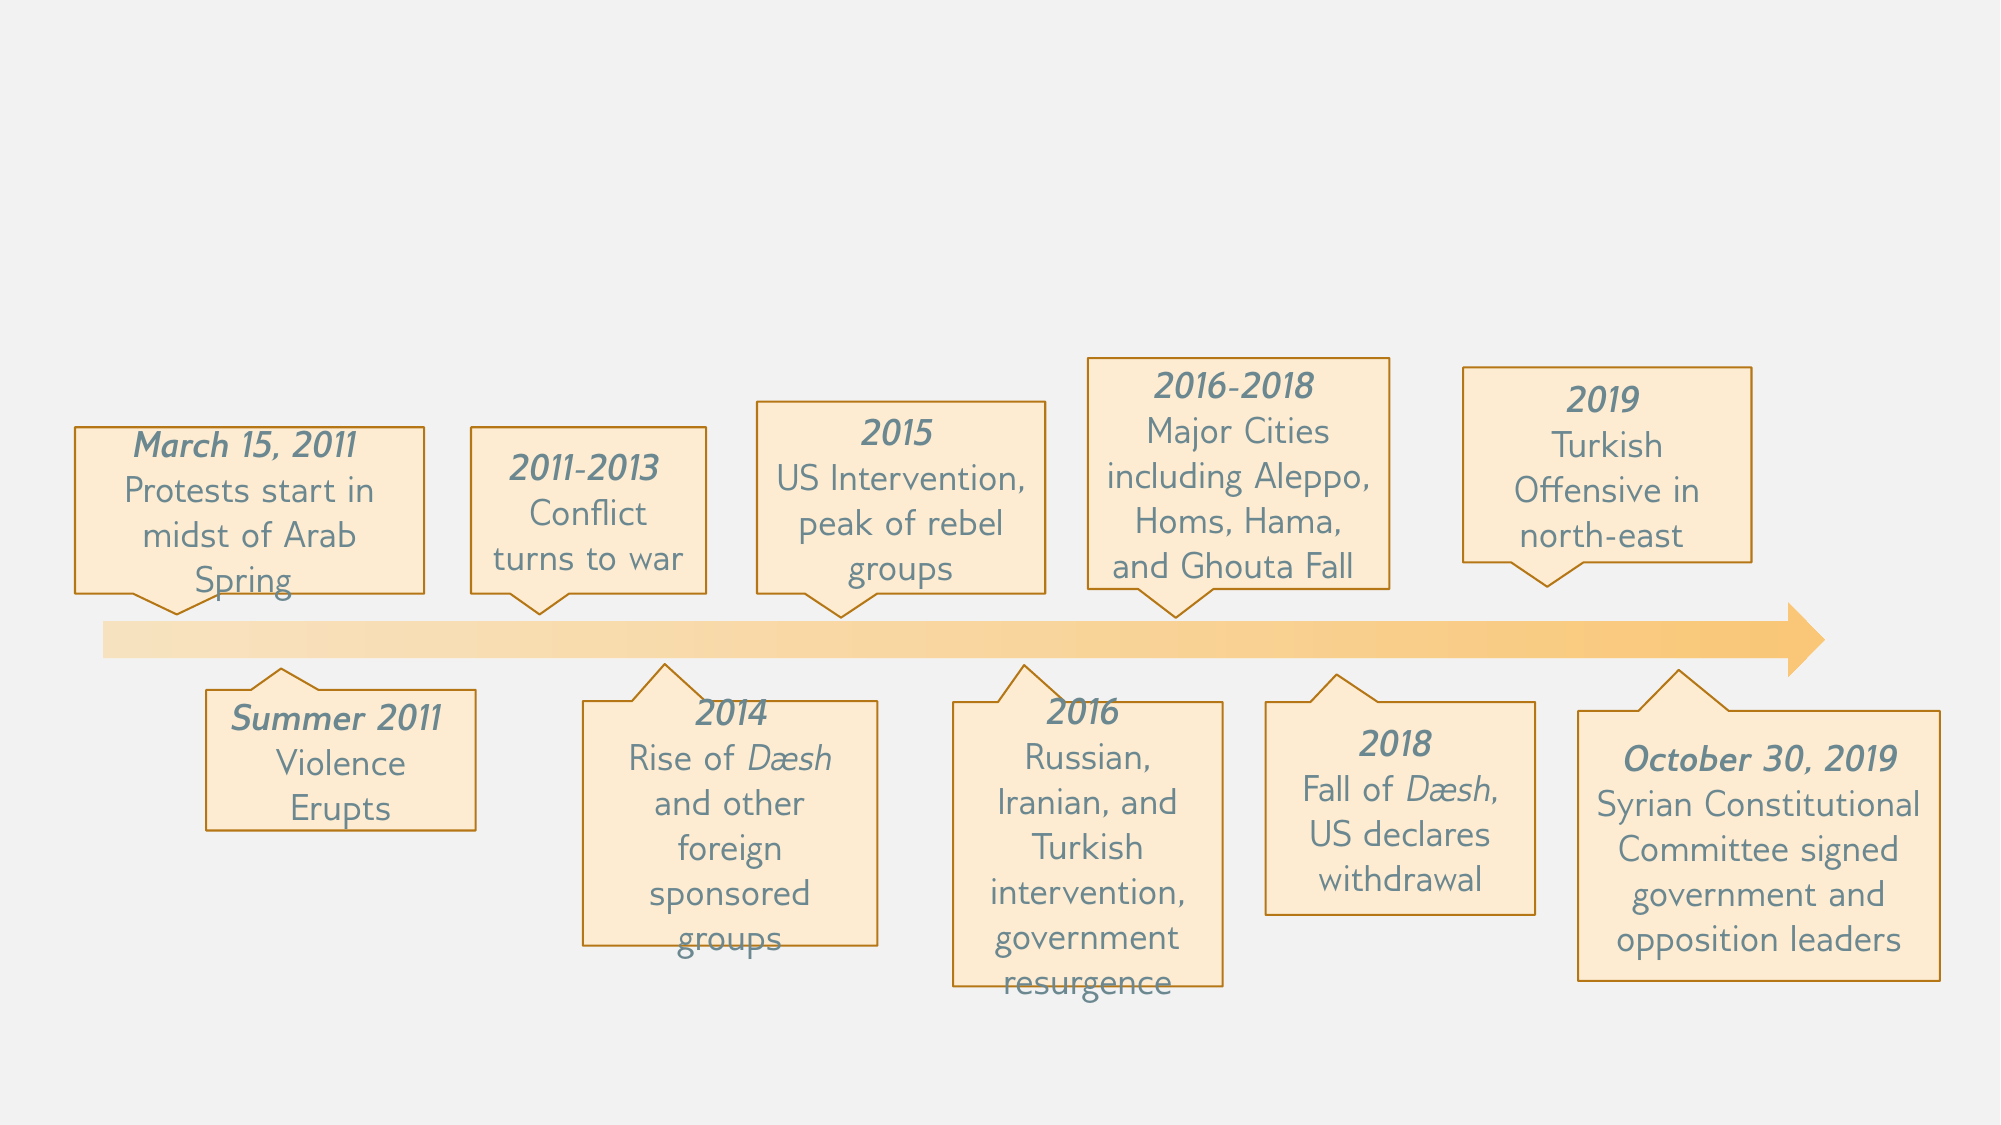

#
2016-2018
Major Cities including Aleppo, Homs, Hama, and Ghouta Fall
2019
Turkish Offensive in north-east
2015
US Intervention, peak of rebel groups
March 15, 2011
Protests start in midst of Arab Spring
2011-2013
Conflict turns to war
Summer 2011
Violence Erupts
2014
Rise of Daesh and other foreign sponsored groups
2016
Russian, Iranian, and Turkish intervention, government resurgence
2018
Fall of Daesh, US declares withdrawal
October 30, 2019
Syrian Constitutional Committee signed government and opposition leaders